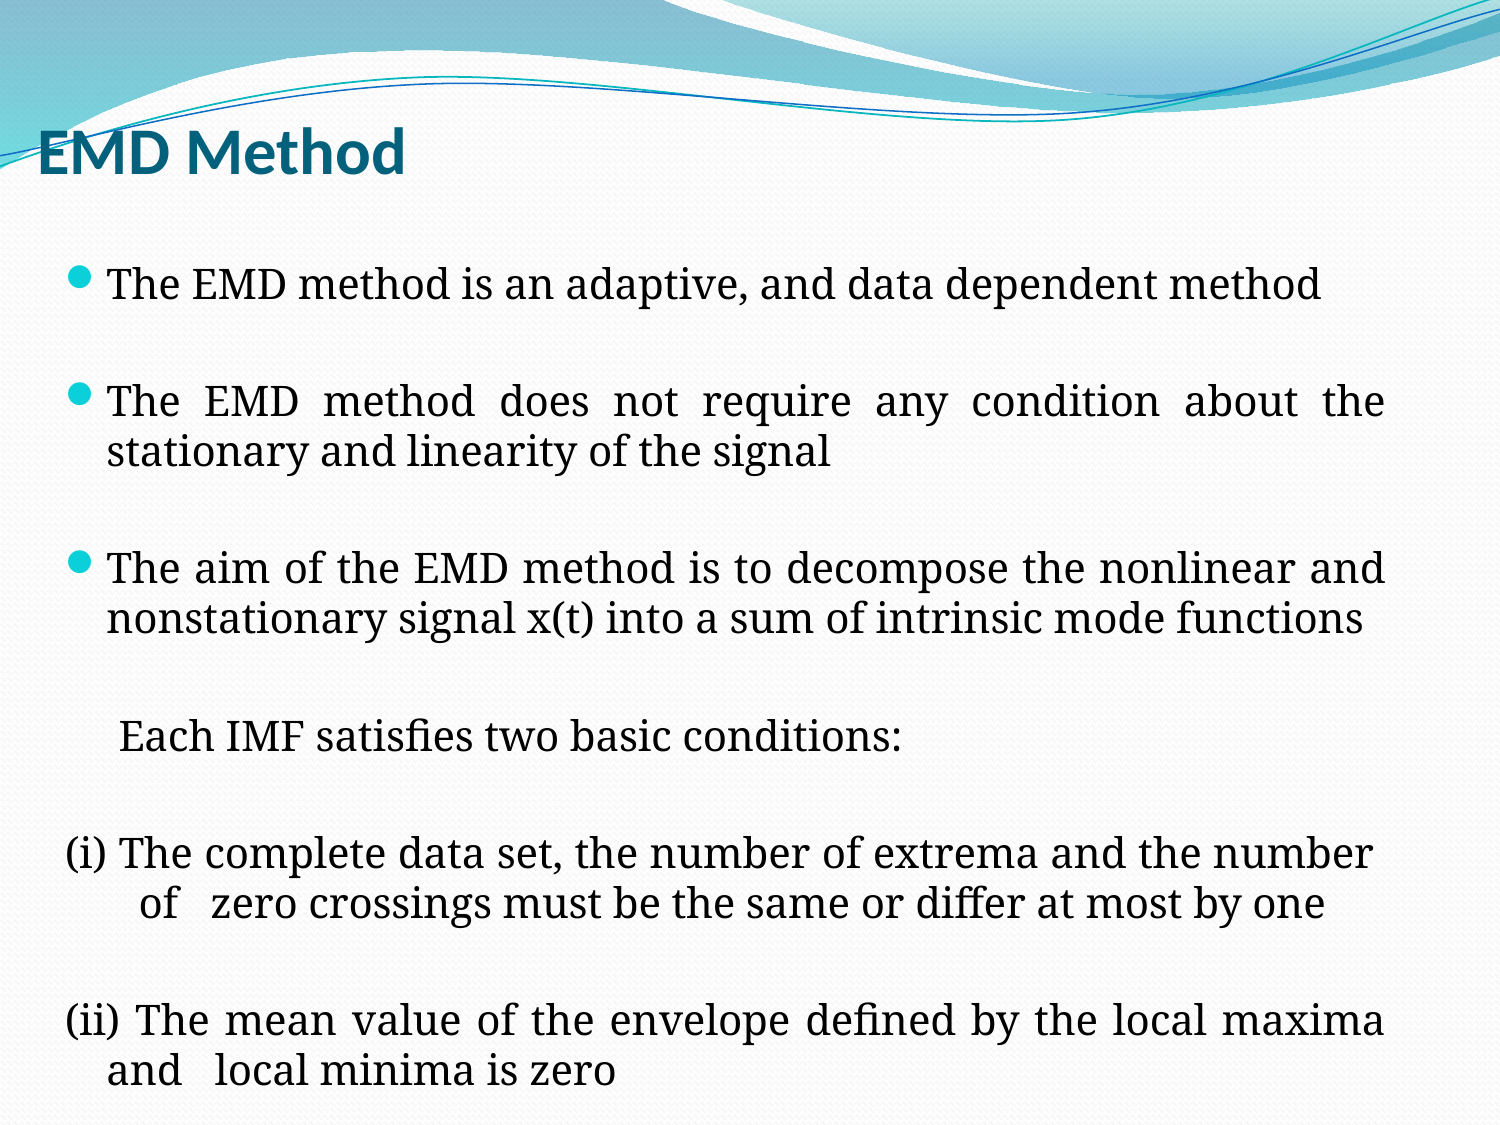

# EMD Method
The EMD method is an adaptive, and data dependent method

The EMD method does not require any condition about the stationary and linearity of the signal

The aim of the EMD method is to decompose the nonlinear and nonstationary signal x(t) into a sum of intrinsic mode functions

     Each IMF satisfies two basic conditions:

(i) The complete data set, the number of extrema and the number     of   zero crossings must be the same or differ at most by one

(ii) The mean value of the envelope defined by the local maxima and   local minima is zero